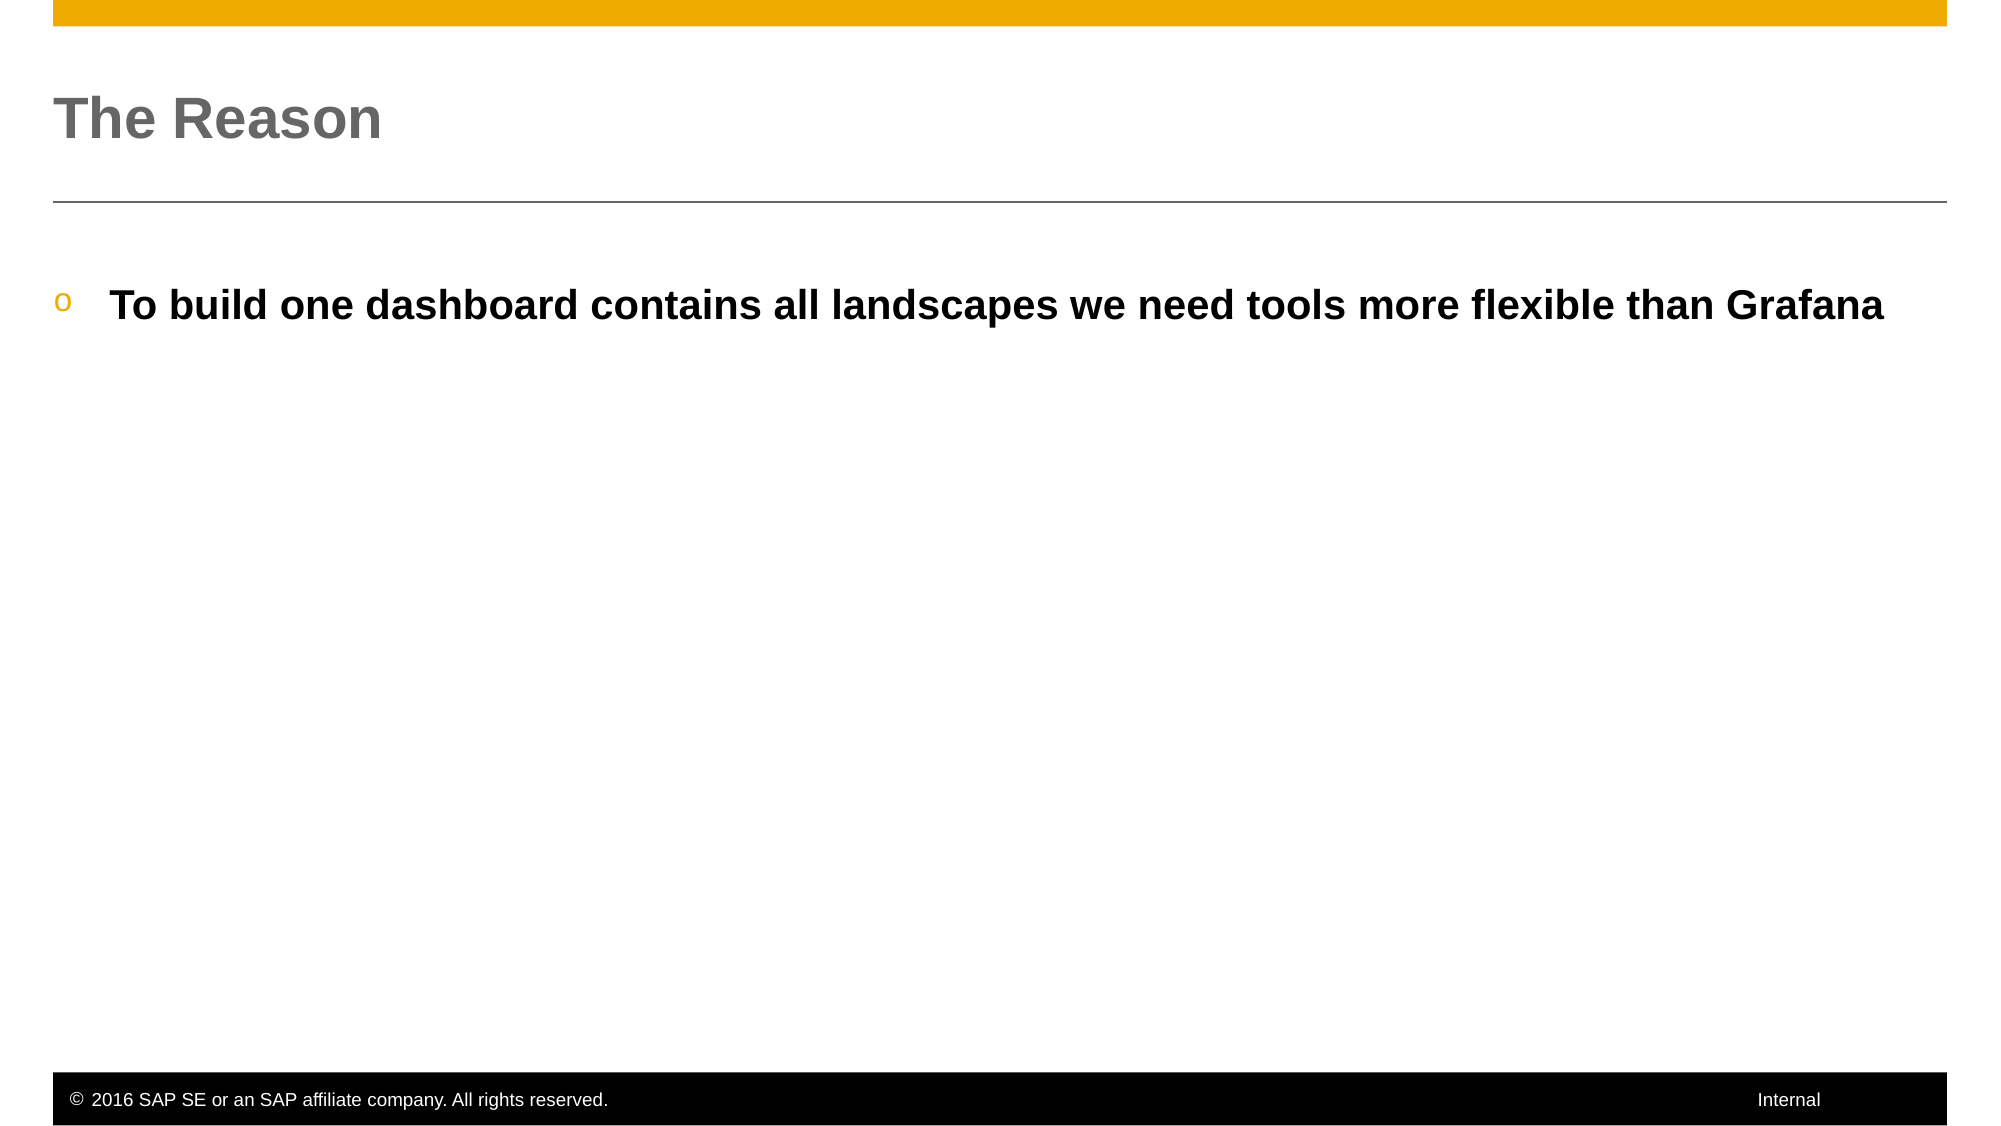

# The Reason
To build one dashboard contains all landscapes we need tools more flexible than Grafana